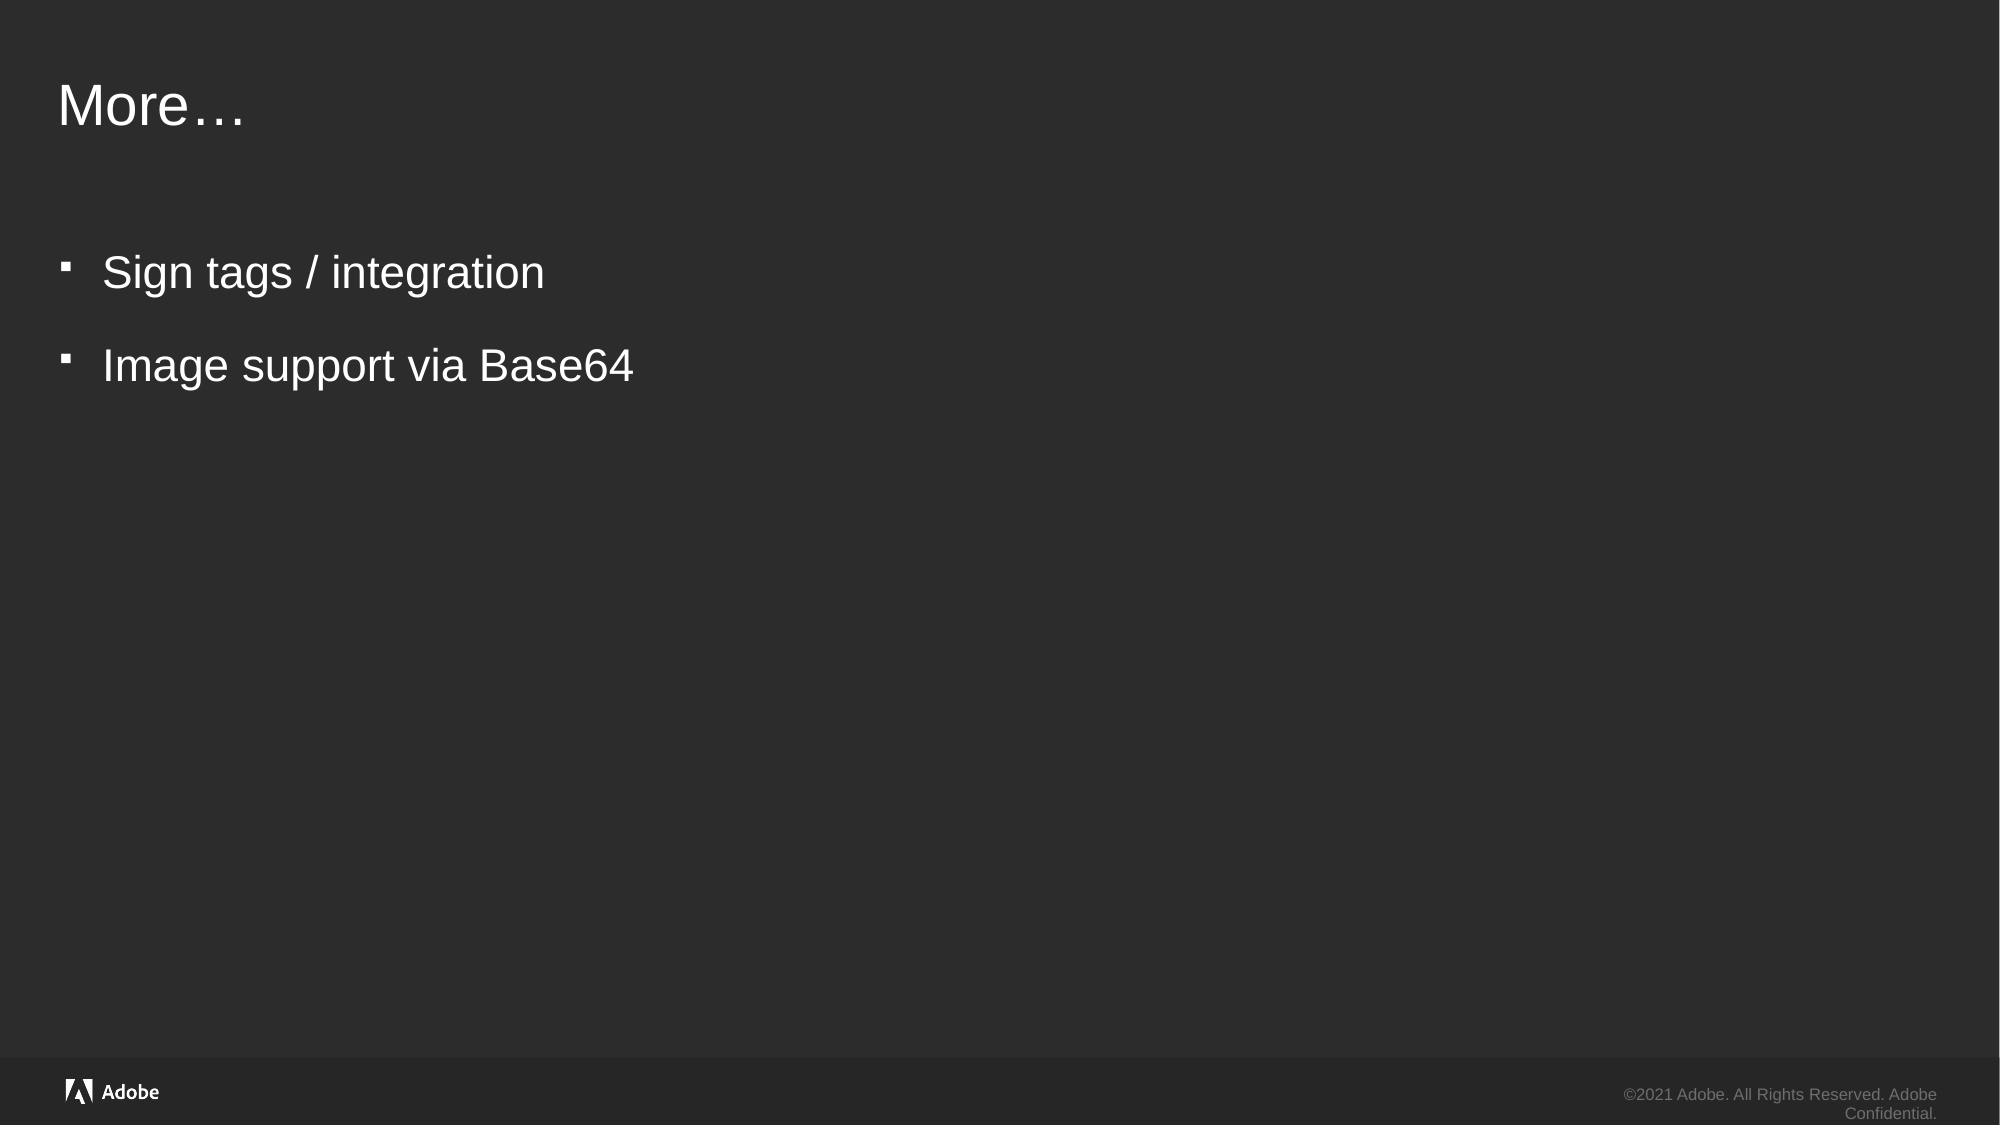

# More…
Sign tags / integration
Image support via Base64